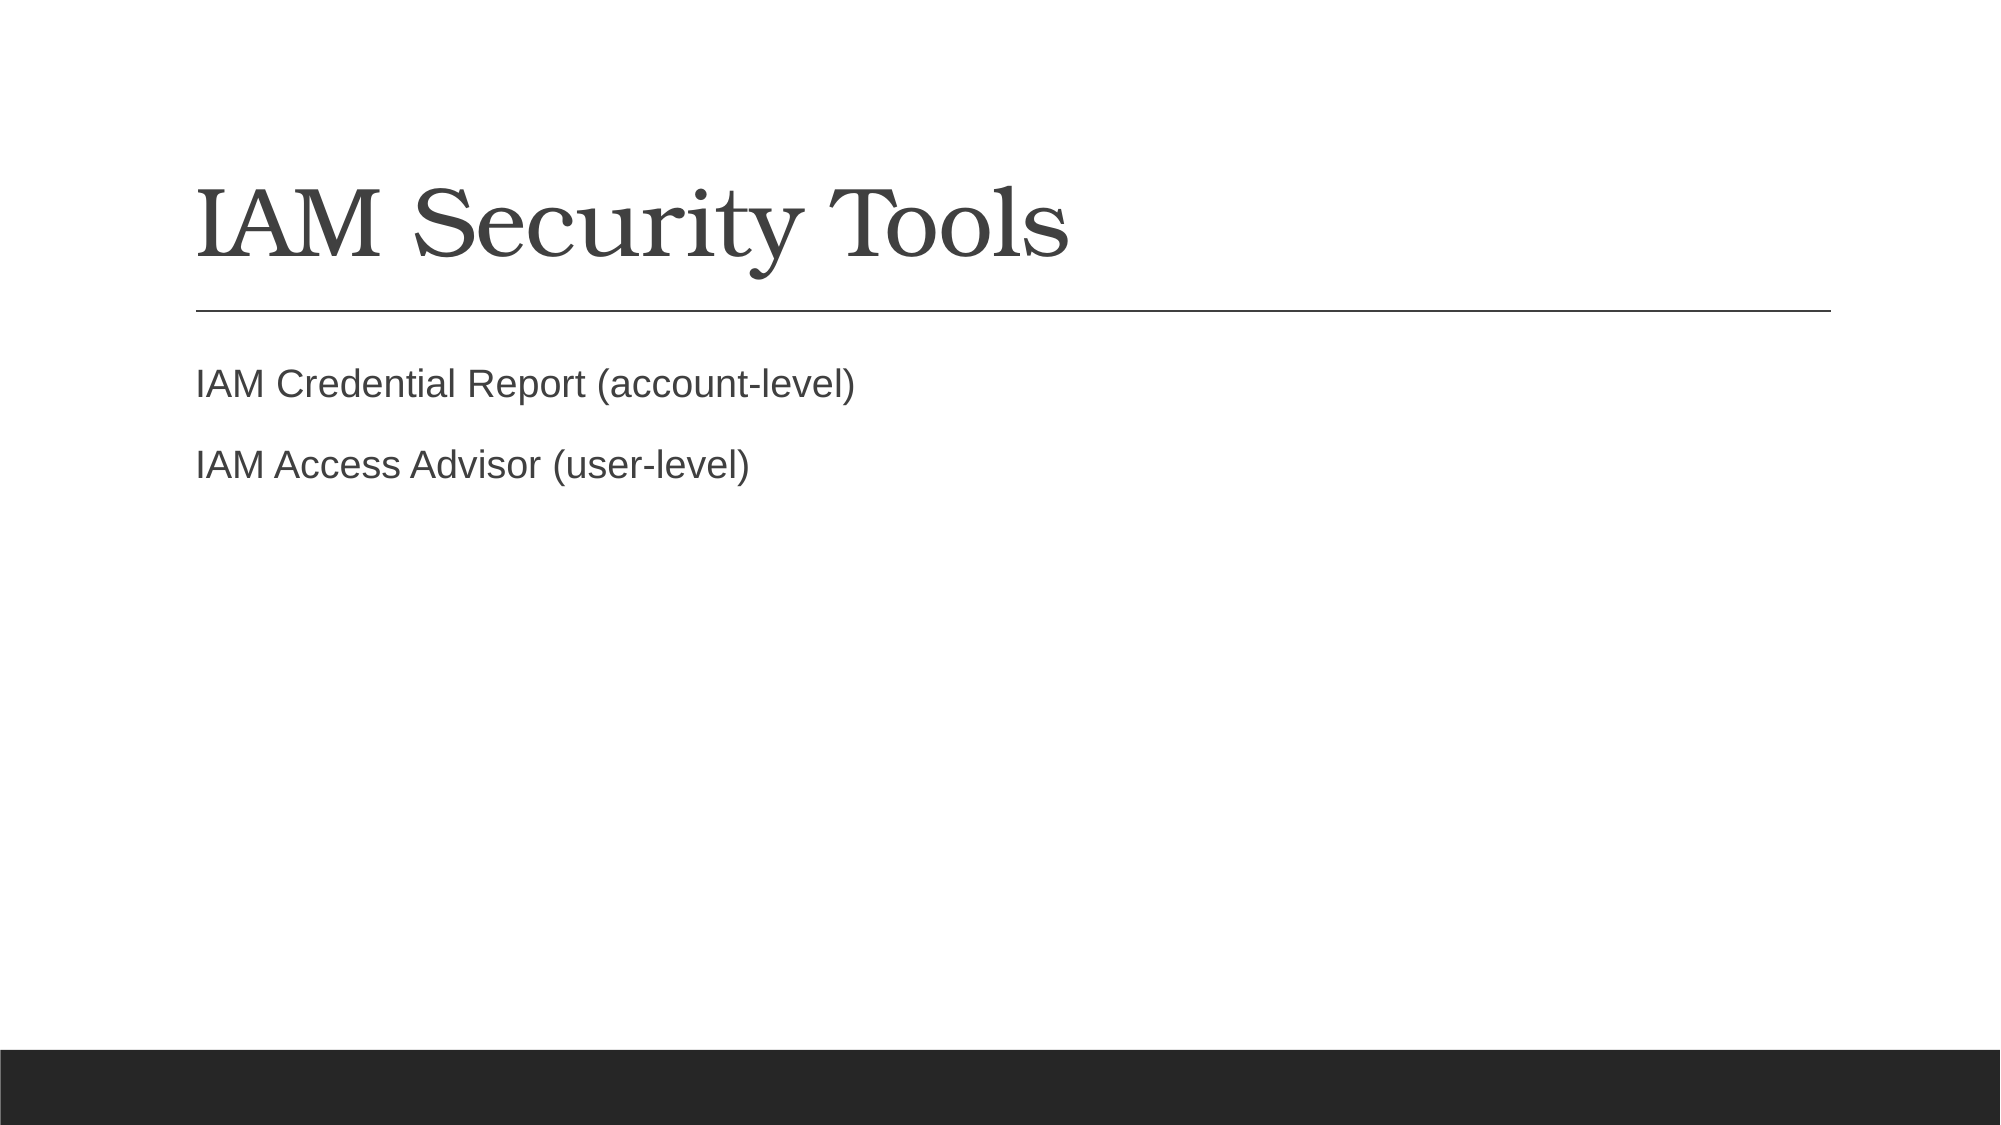

# IAM Security Tools
IAM Credential Report (account-level)
IAM Access Advisor (user-level)